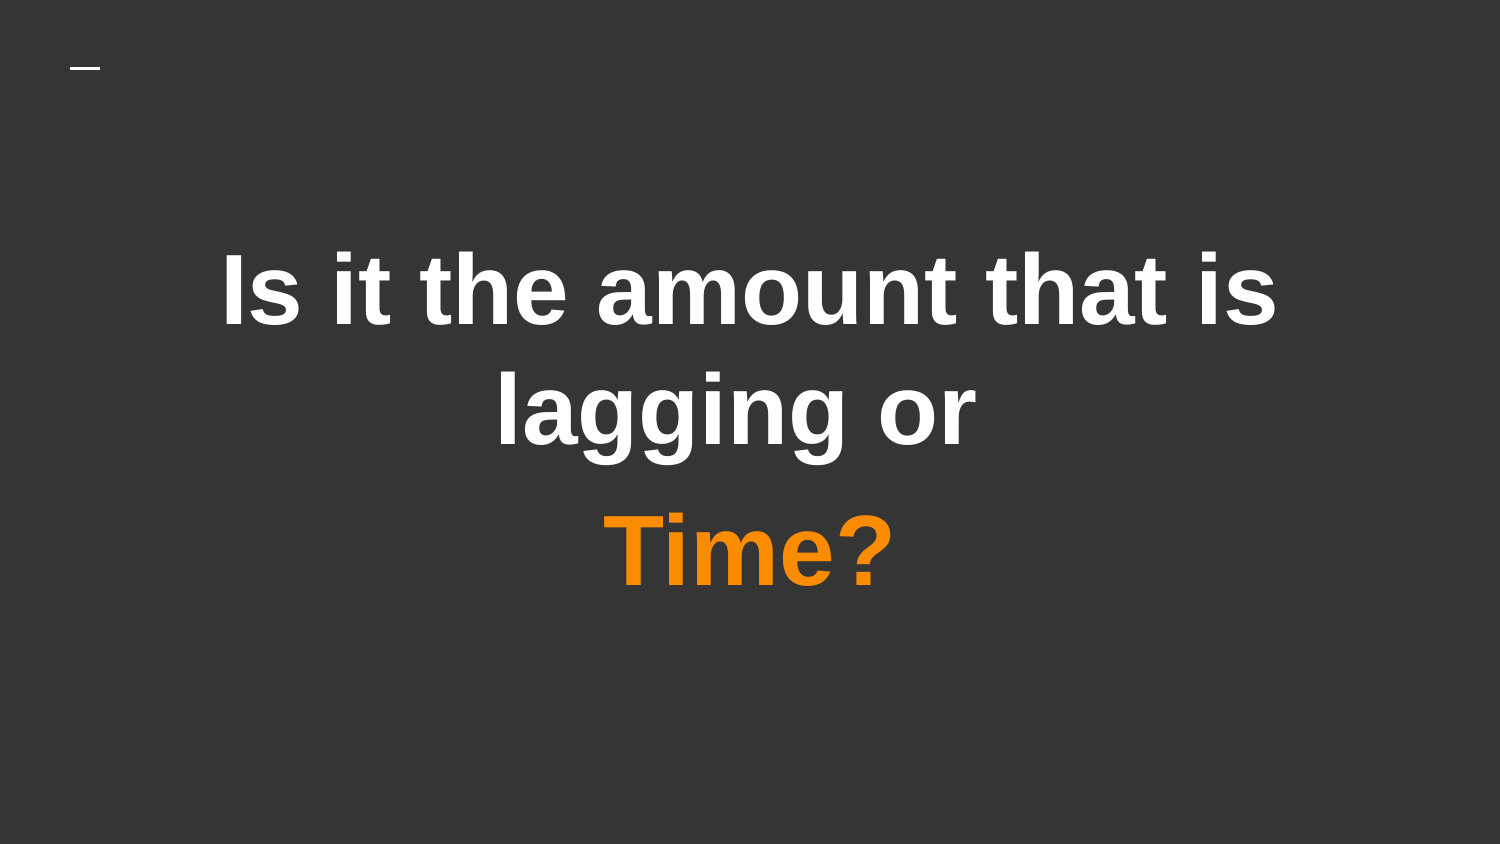

# Is it the amount that is lagging or
Time?